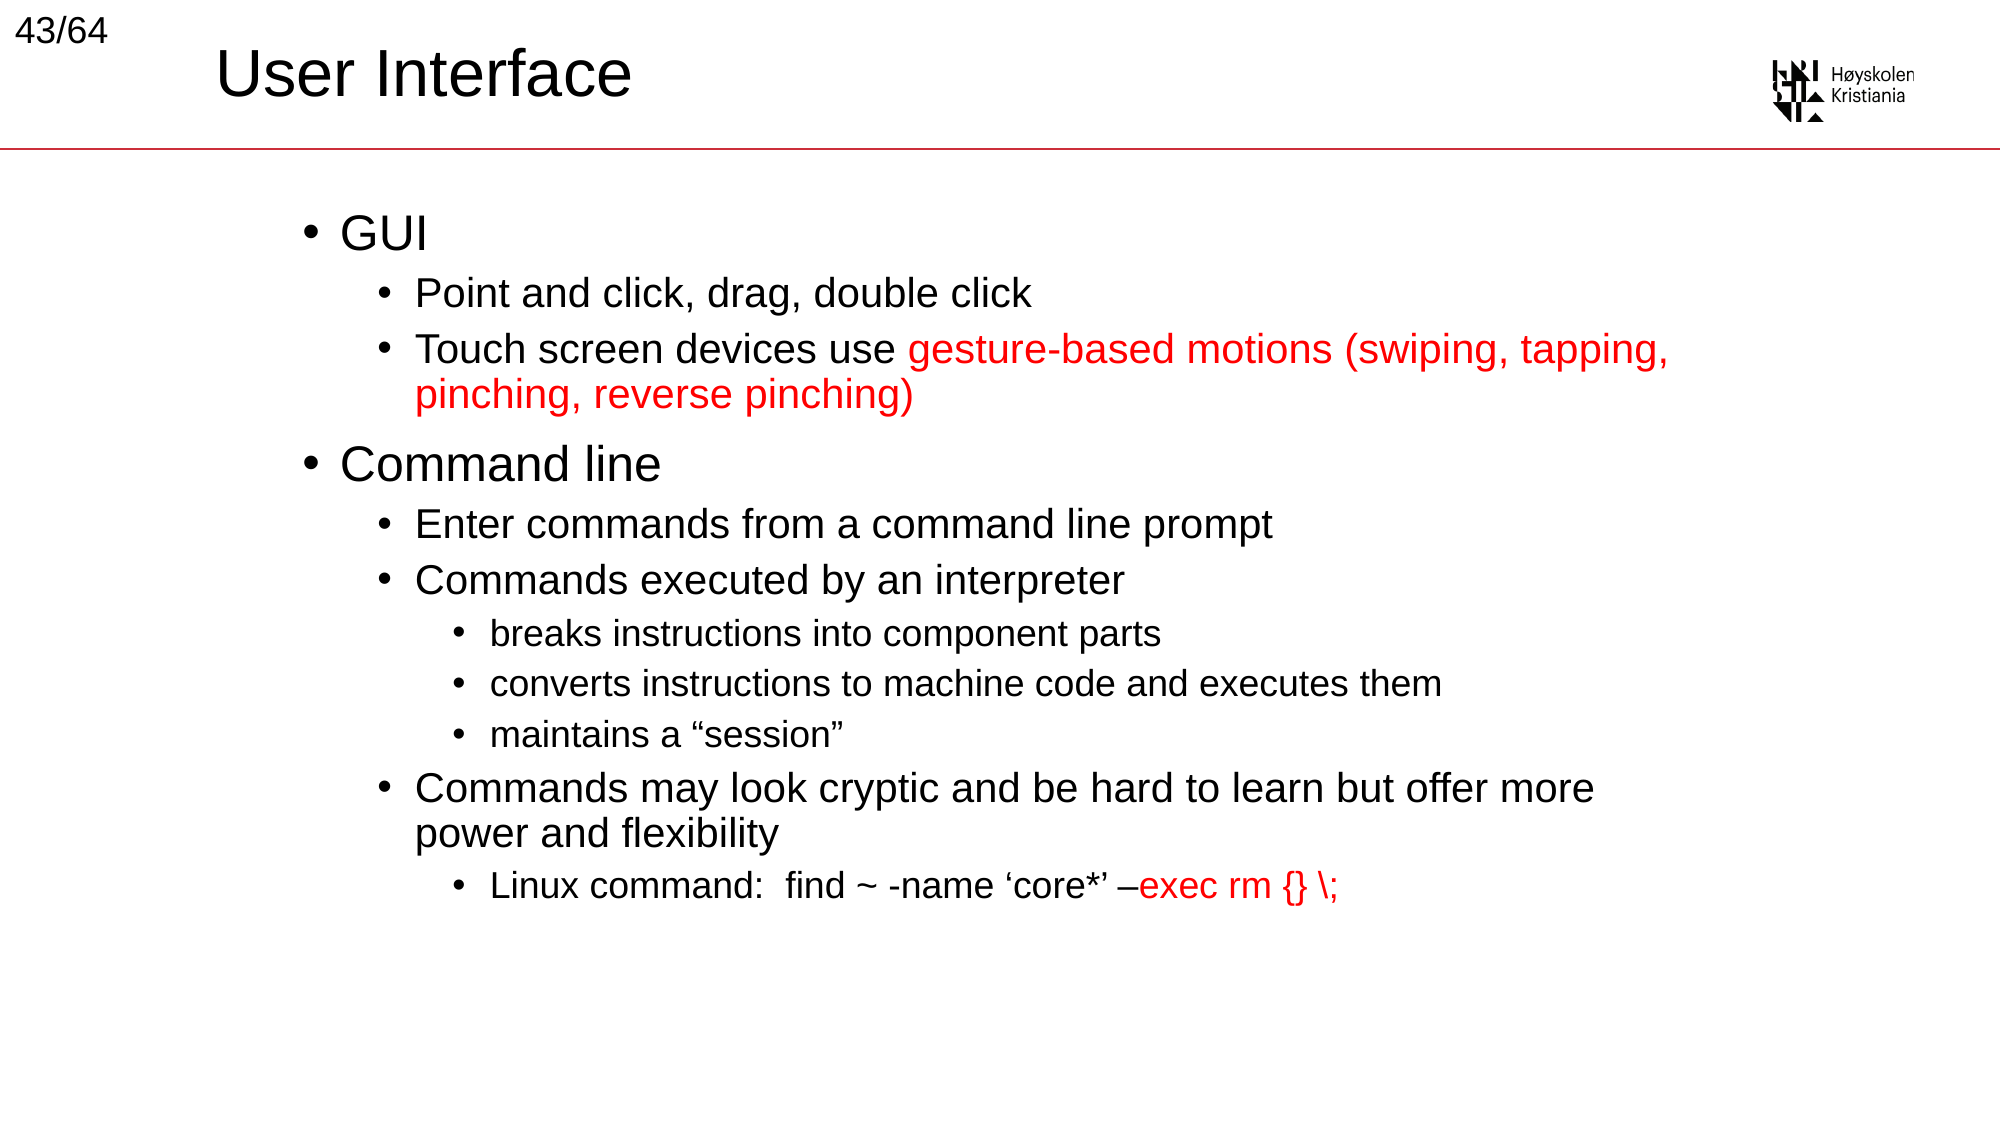

43/64
# User Interface
GUI
Point and click, drag, double click
Touch screen devices use gesture-based motions (swiping, tapping, pinching, reverse pinching)
Command line
Enter commands from a command line prompt
Commands executed by an interpreter
breaks instructions into component parts
converts instructions to machine code and executes them
maintains a “session”
Commands may look cryptic and be hard to learn but offer more power and flexibility
Linux command:  find ~ -name ‘core*’ –exec rm {} \;